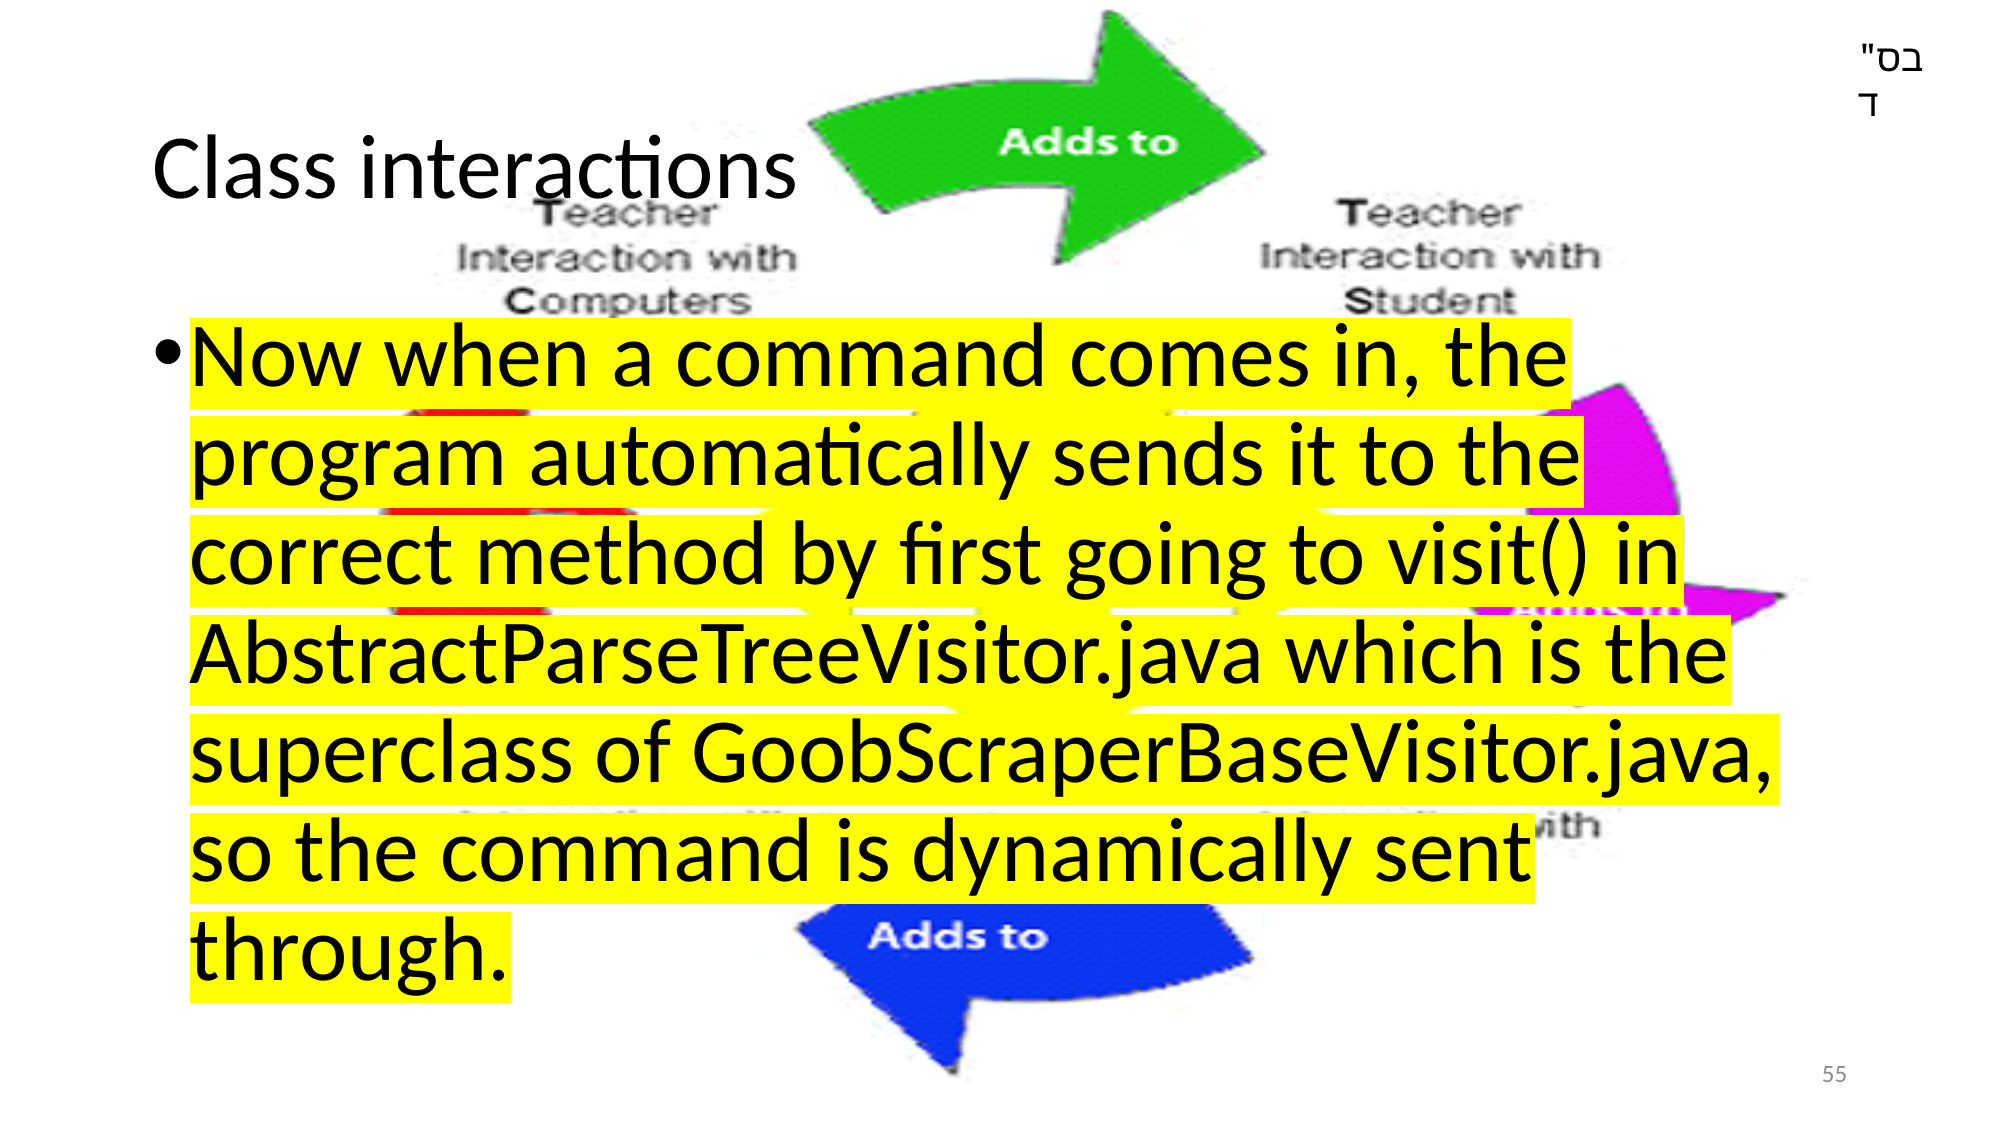

בס"ד
# Class interactions
Now when a command comes in, the program automatically sends it to the correct method by first going to visit() in AbstractParseTreeVisitor.java which is the superclass of GoobScraperBaseVisitor.java, so the command is dynamically sent through.

55